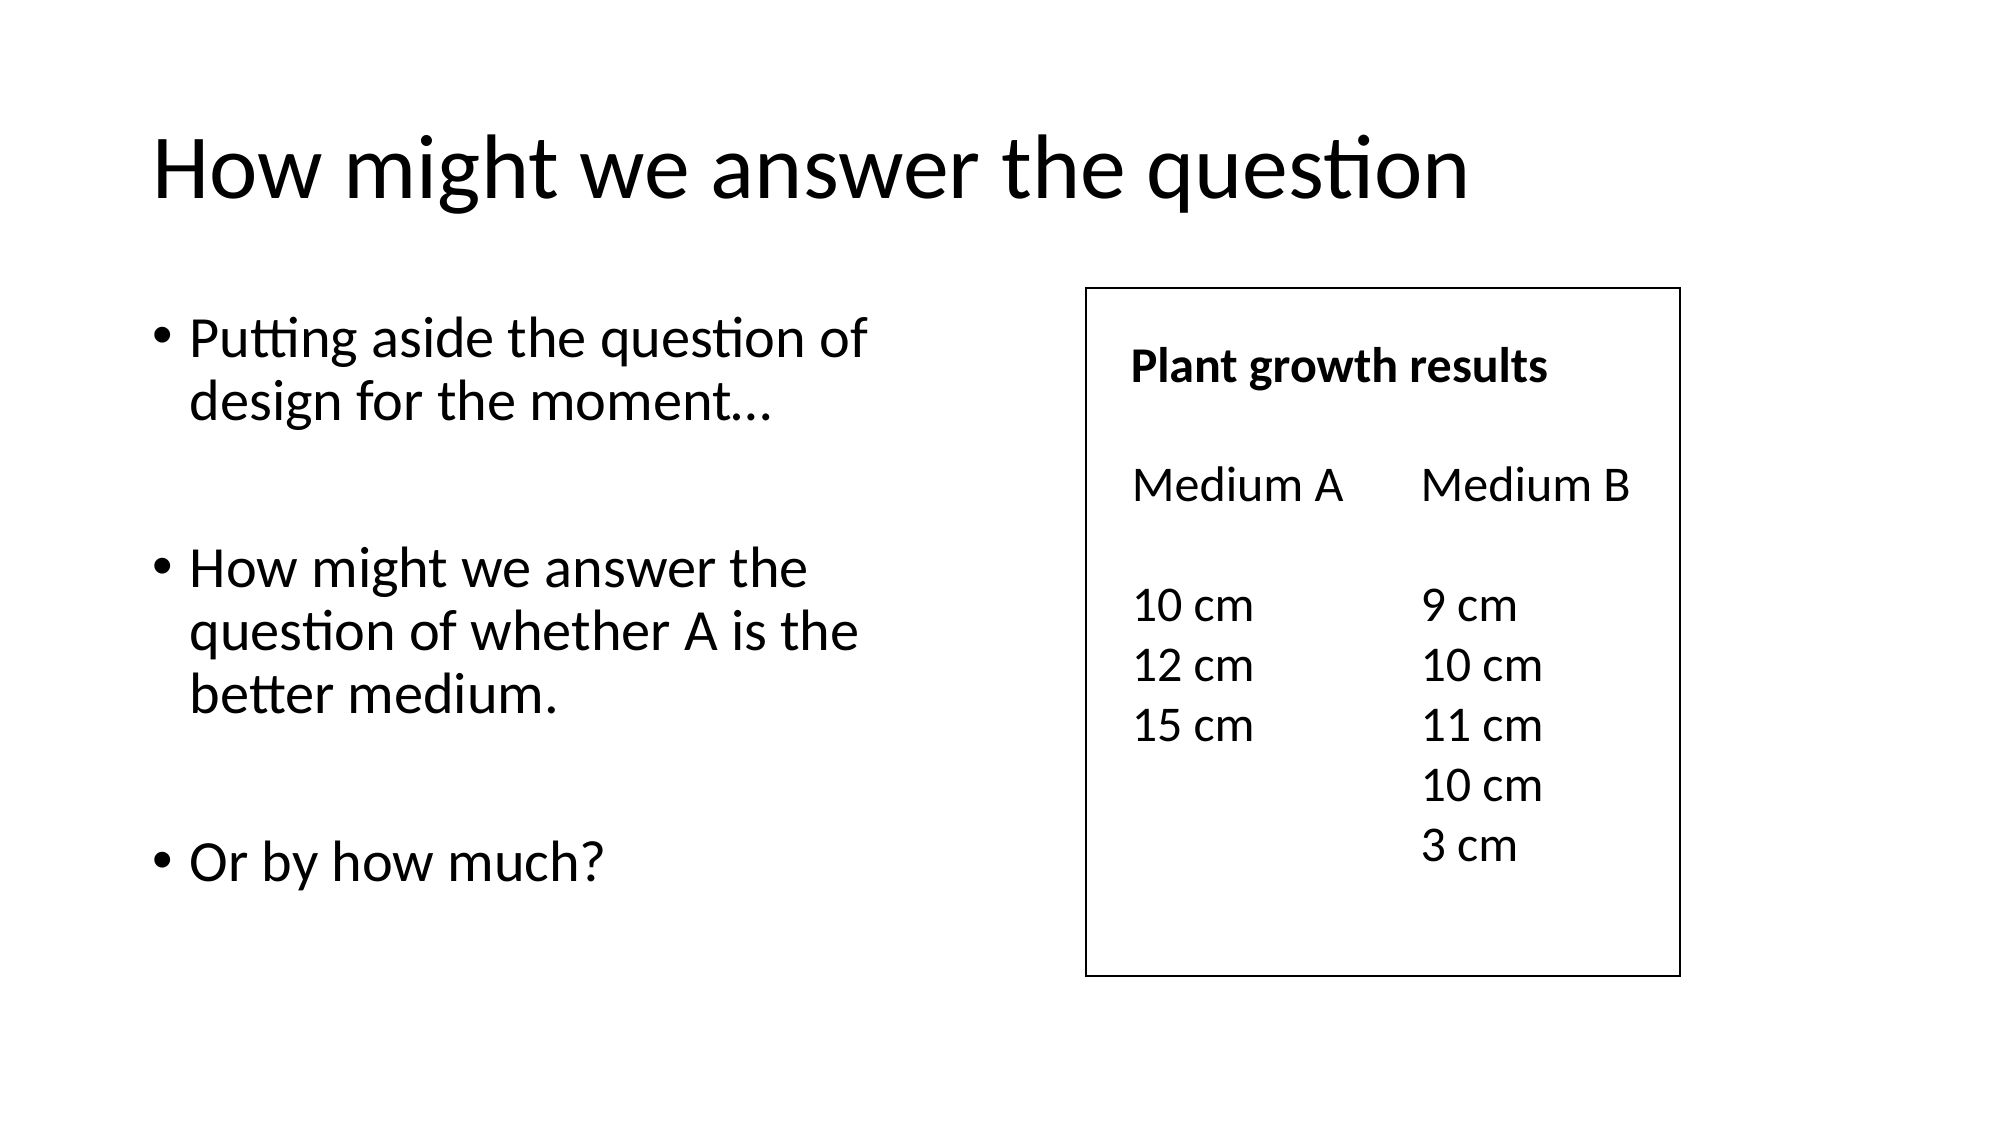

# How might we answer the question

Putting aside the question of design for the moment…

How might we answer the question of whether A is the better medium.

Or by how much?
Plant growth results
Medium B

9 cm
10 cm
11 cm
10 cm
3 cm
Medium A

10 cm
12 cm
15 cm